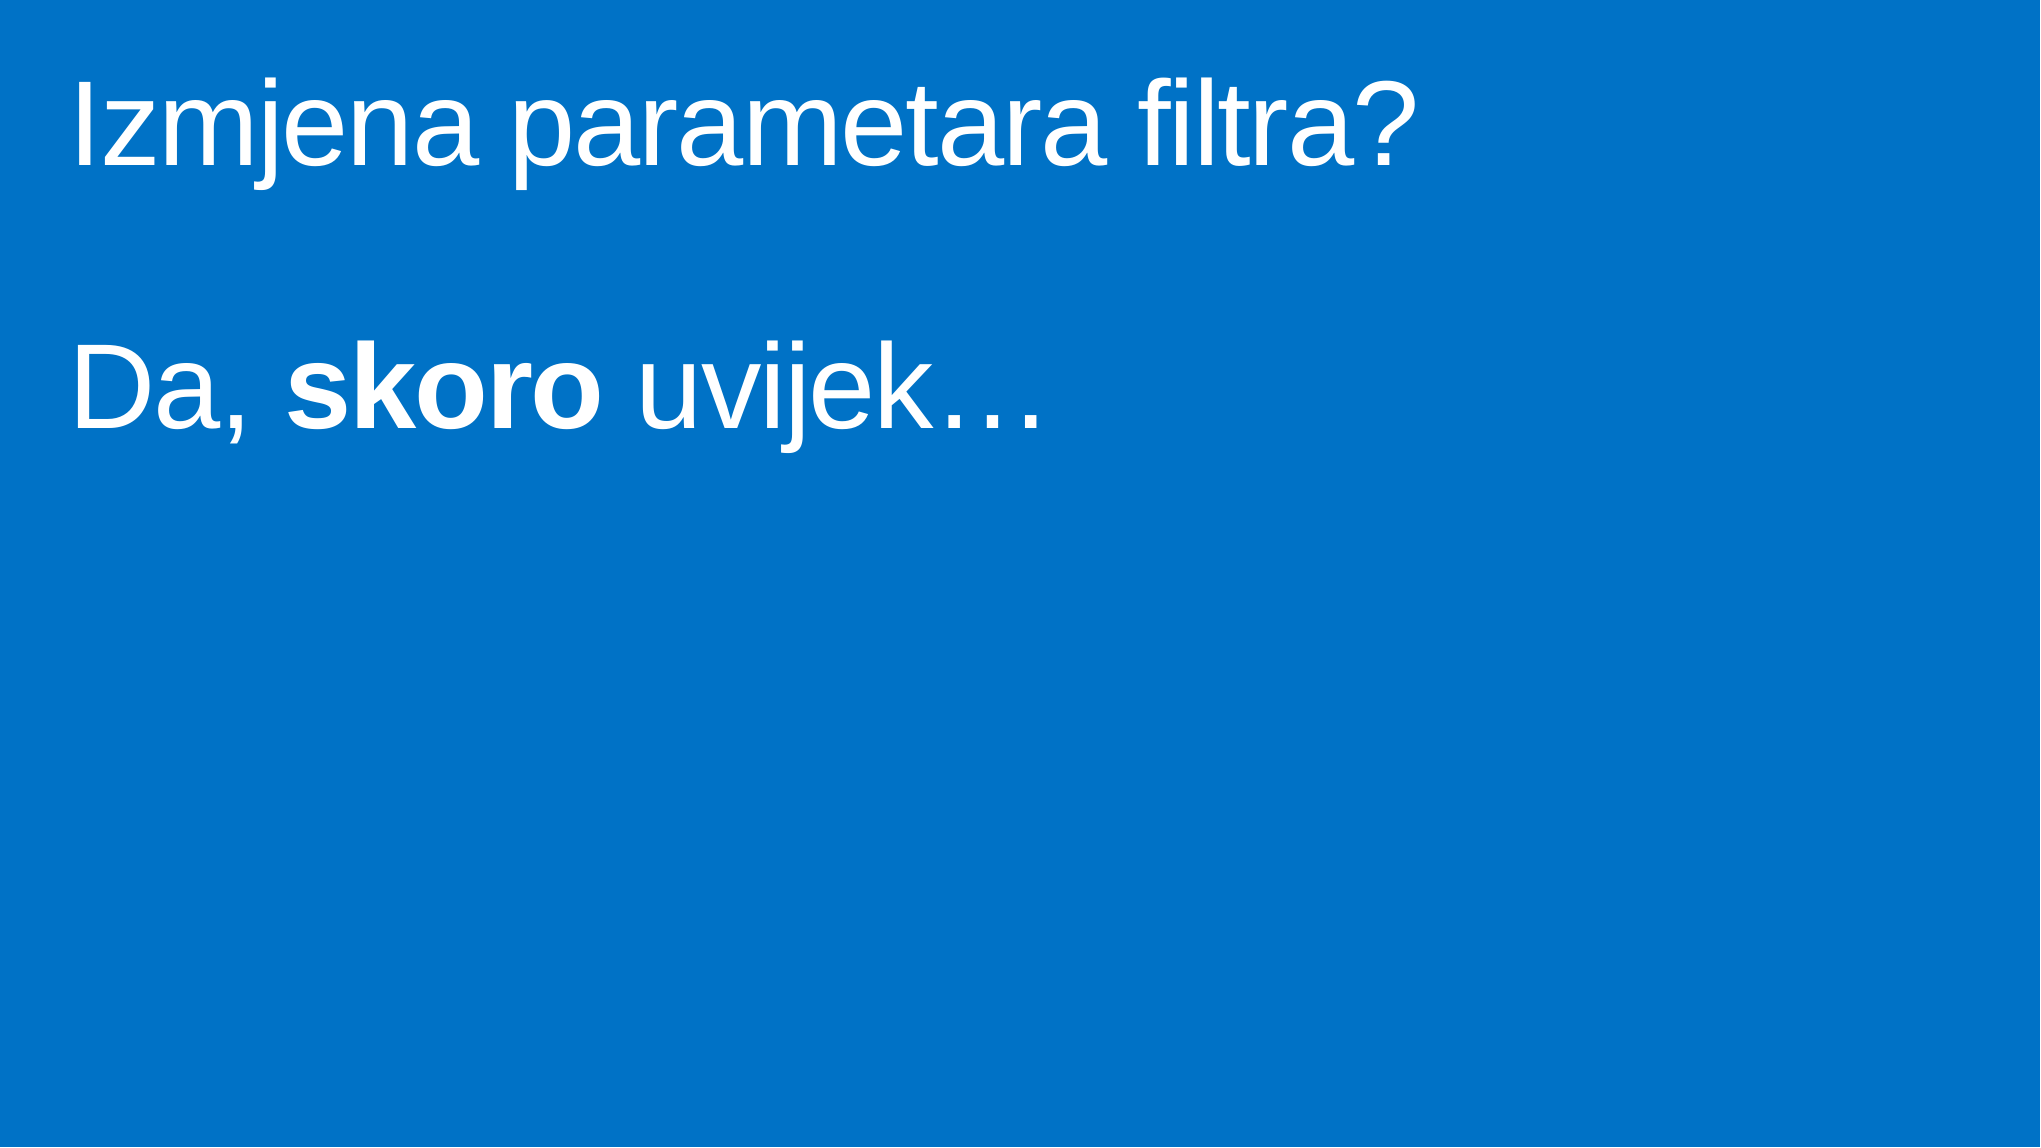

# Izmjena parametara filtra? Da, skoro uvijek…